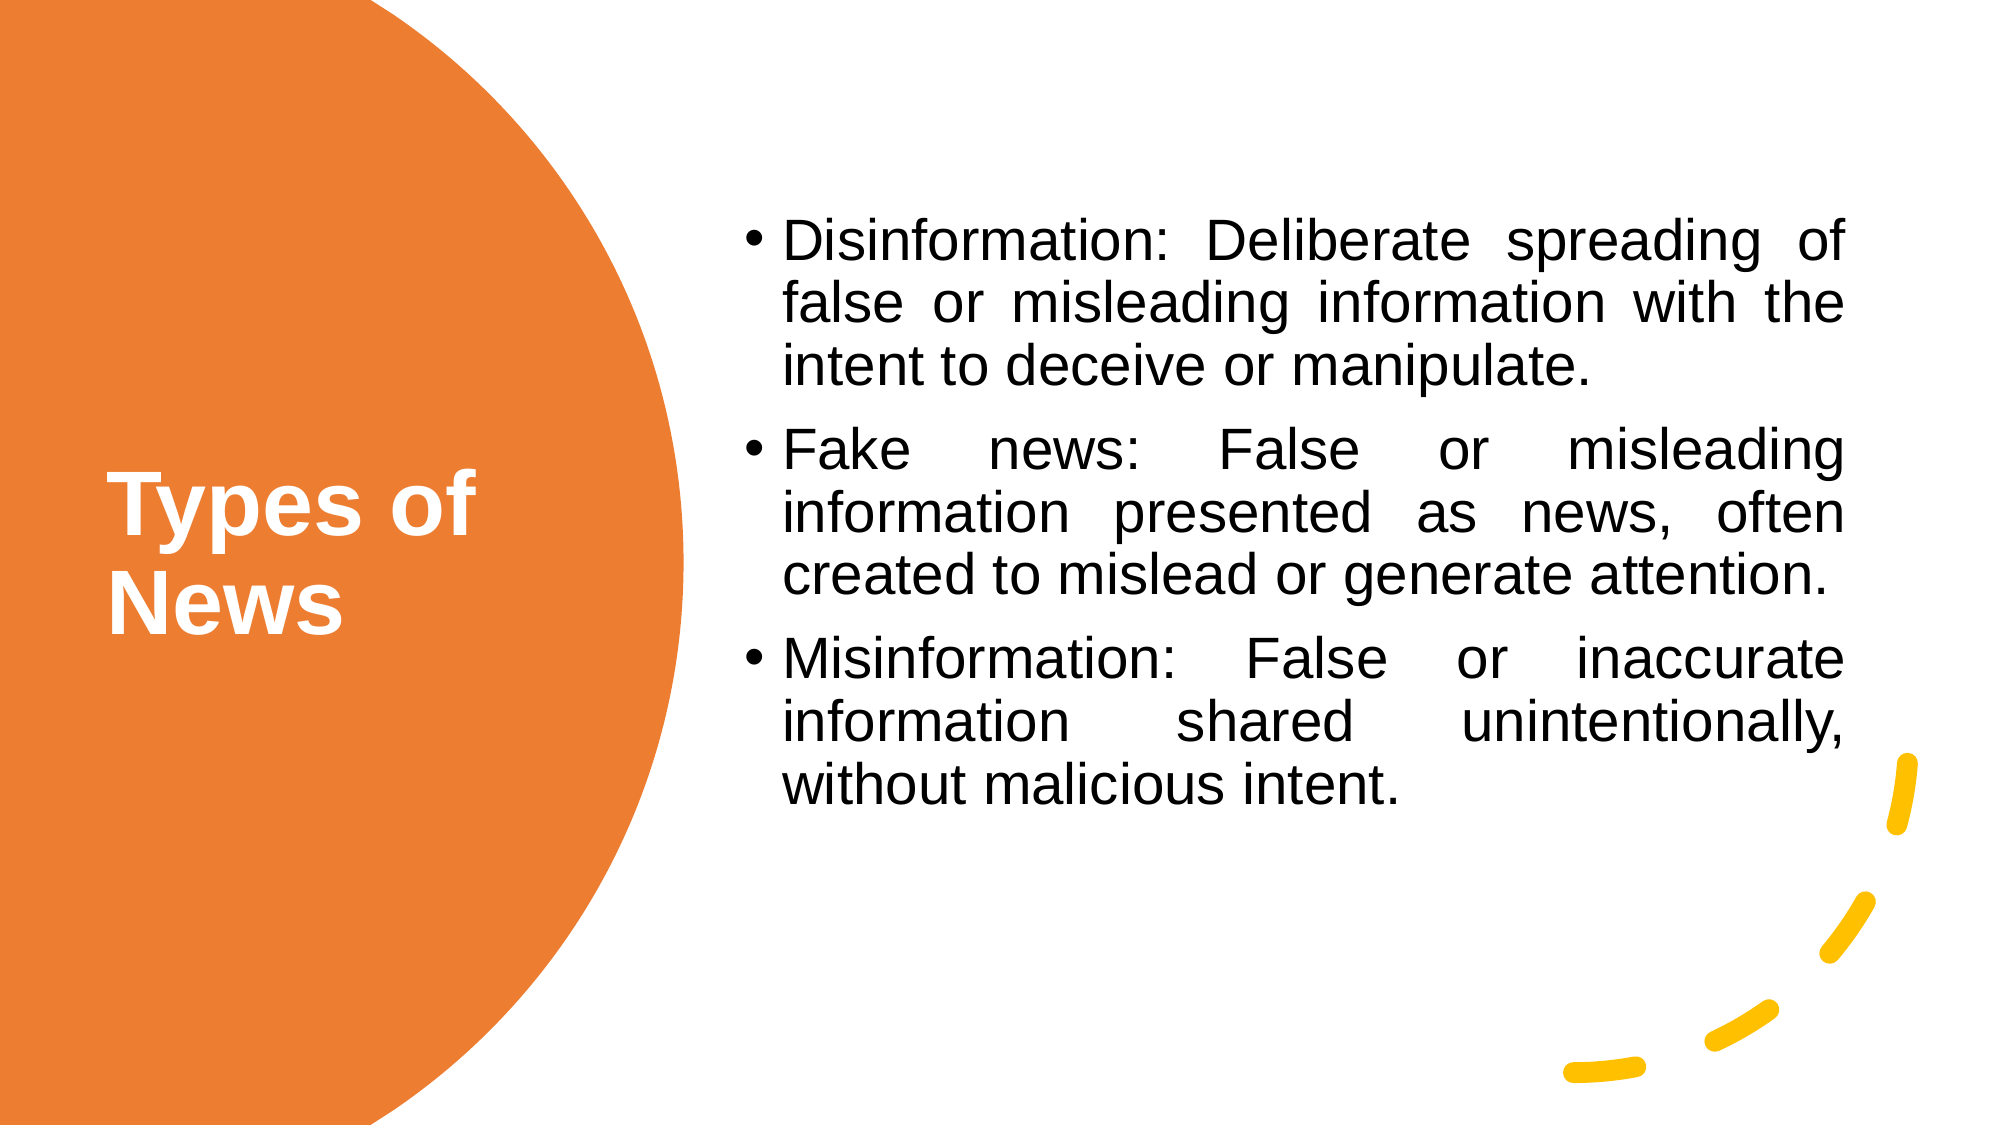

Disinformation: Deliberate spreading of false or misleading information with the intent to deceive or manipulate.
Fake news: False or misleading information presented as news, often created to mislead or generate attention.
Misinformation: False or inaccurate information shared unintentionally, without malicious intent.

# Types of News